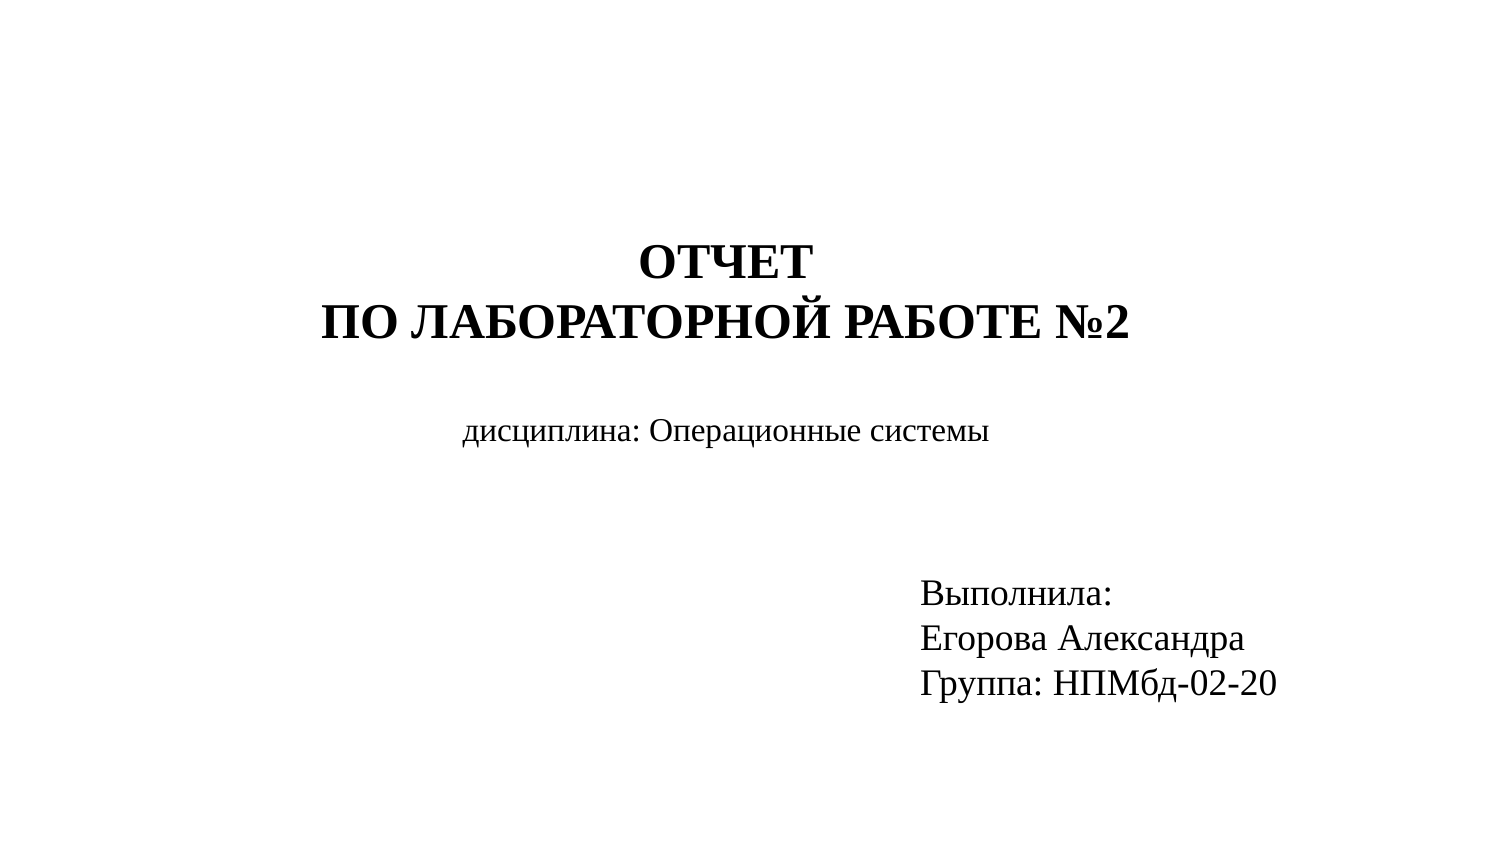

ОТЧЕТ
ПО ЛАБОРАТОРНОЙ РАБОТЕ №2

дисциплина: Операционные системы

                                                                                 Выполнила:
                                                                                 Егорова Александра
                                                                                 Группа: НПМбд-02-20